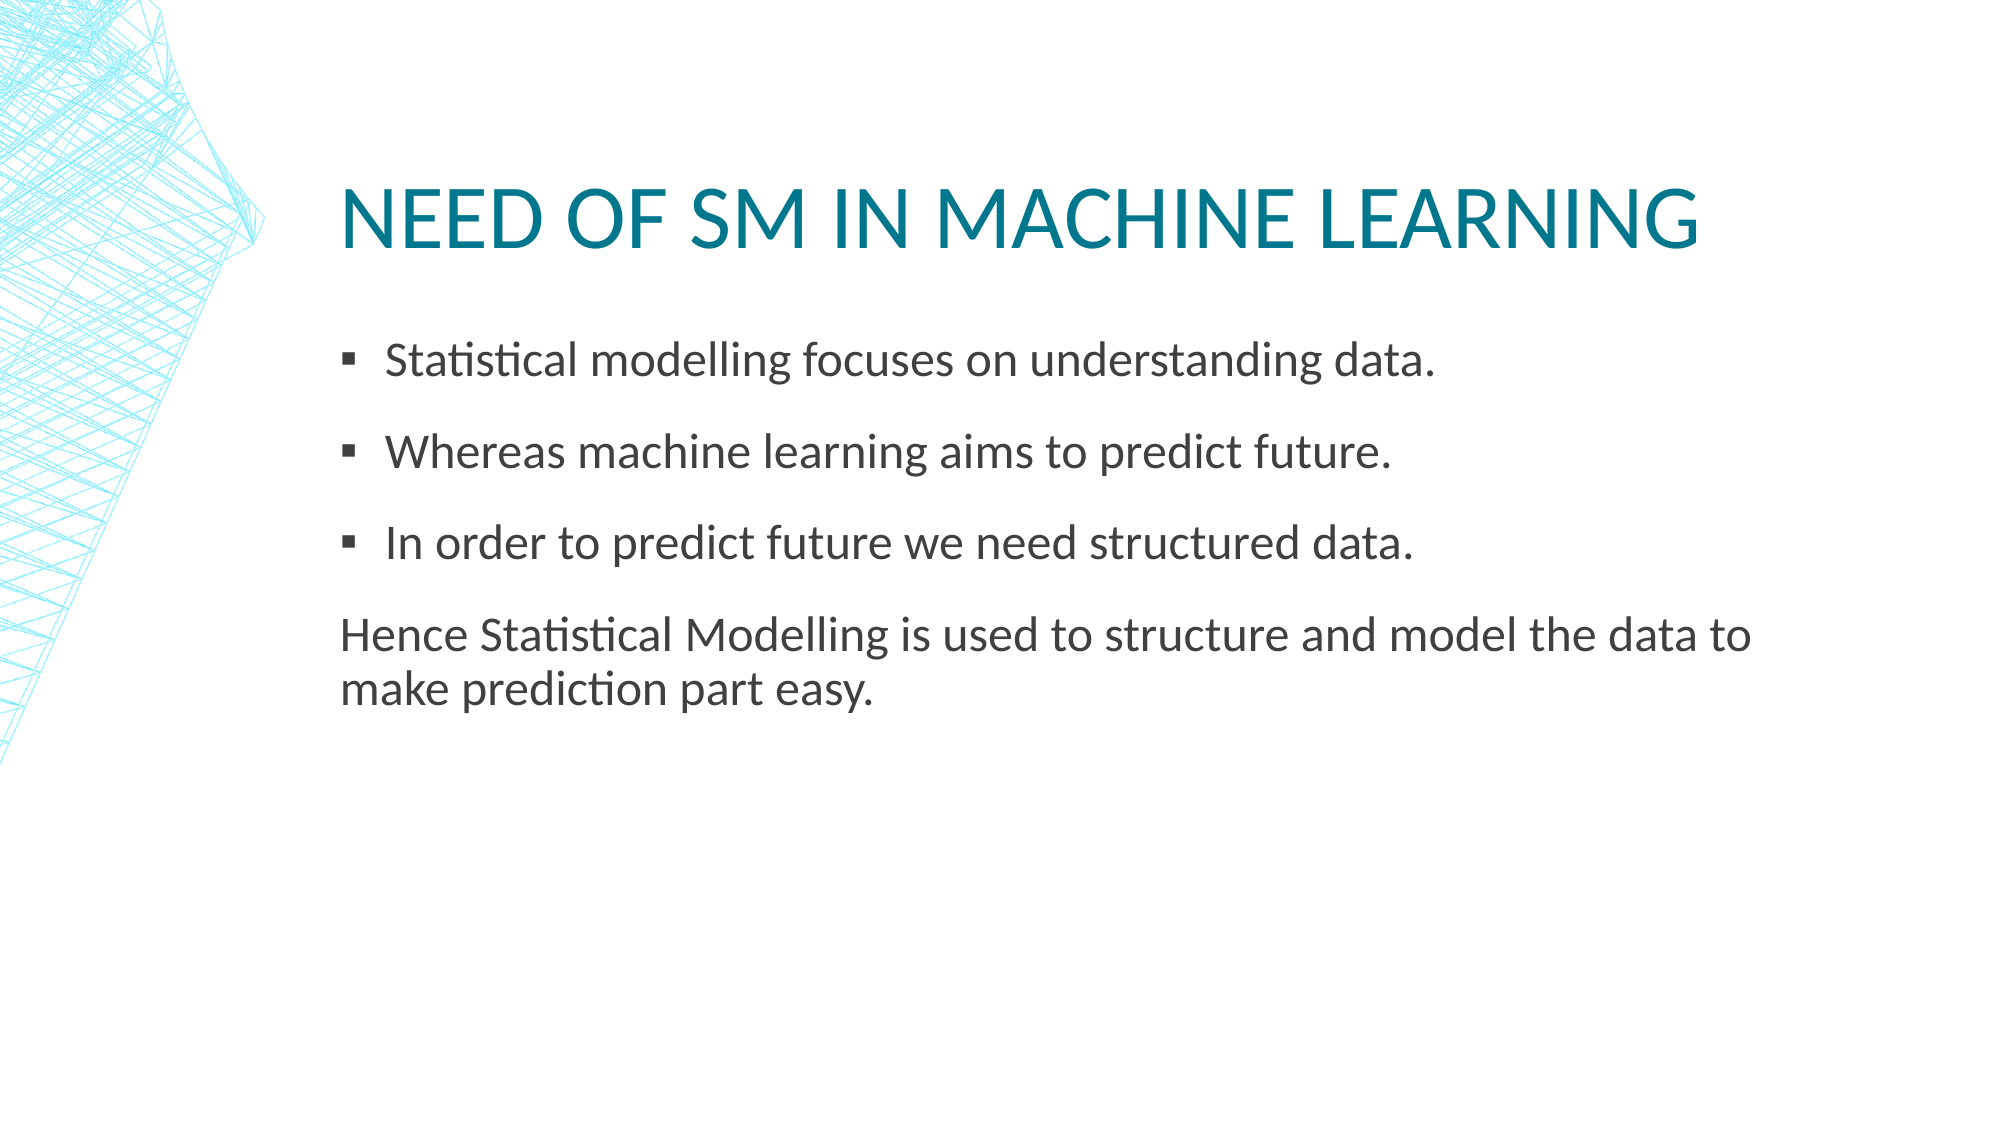

# Need of sm in machine learning
Statistical modelling focuses on understanding data.
Whereas machine learning aims to predict future.
In order to predict future we need structured data.
Hence Statistical Modelling is used to structure and model the data to make prediction part easy.